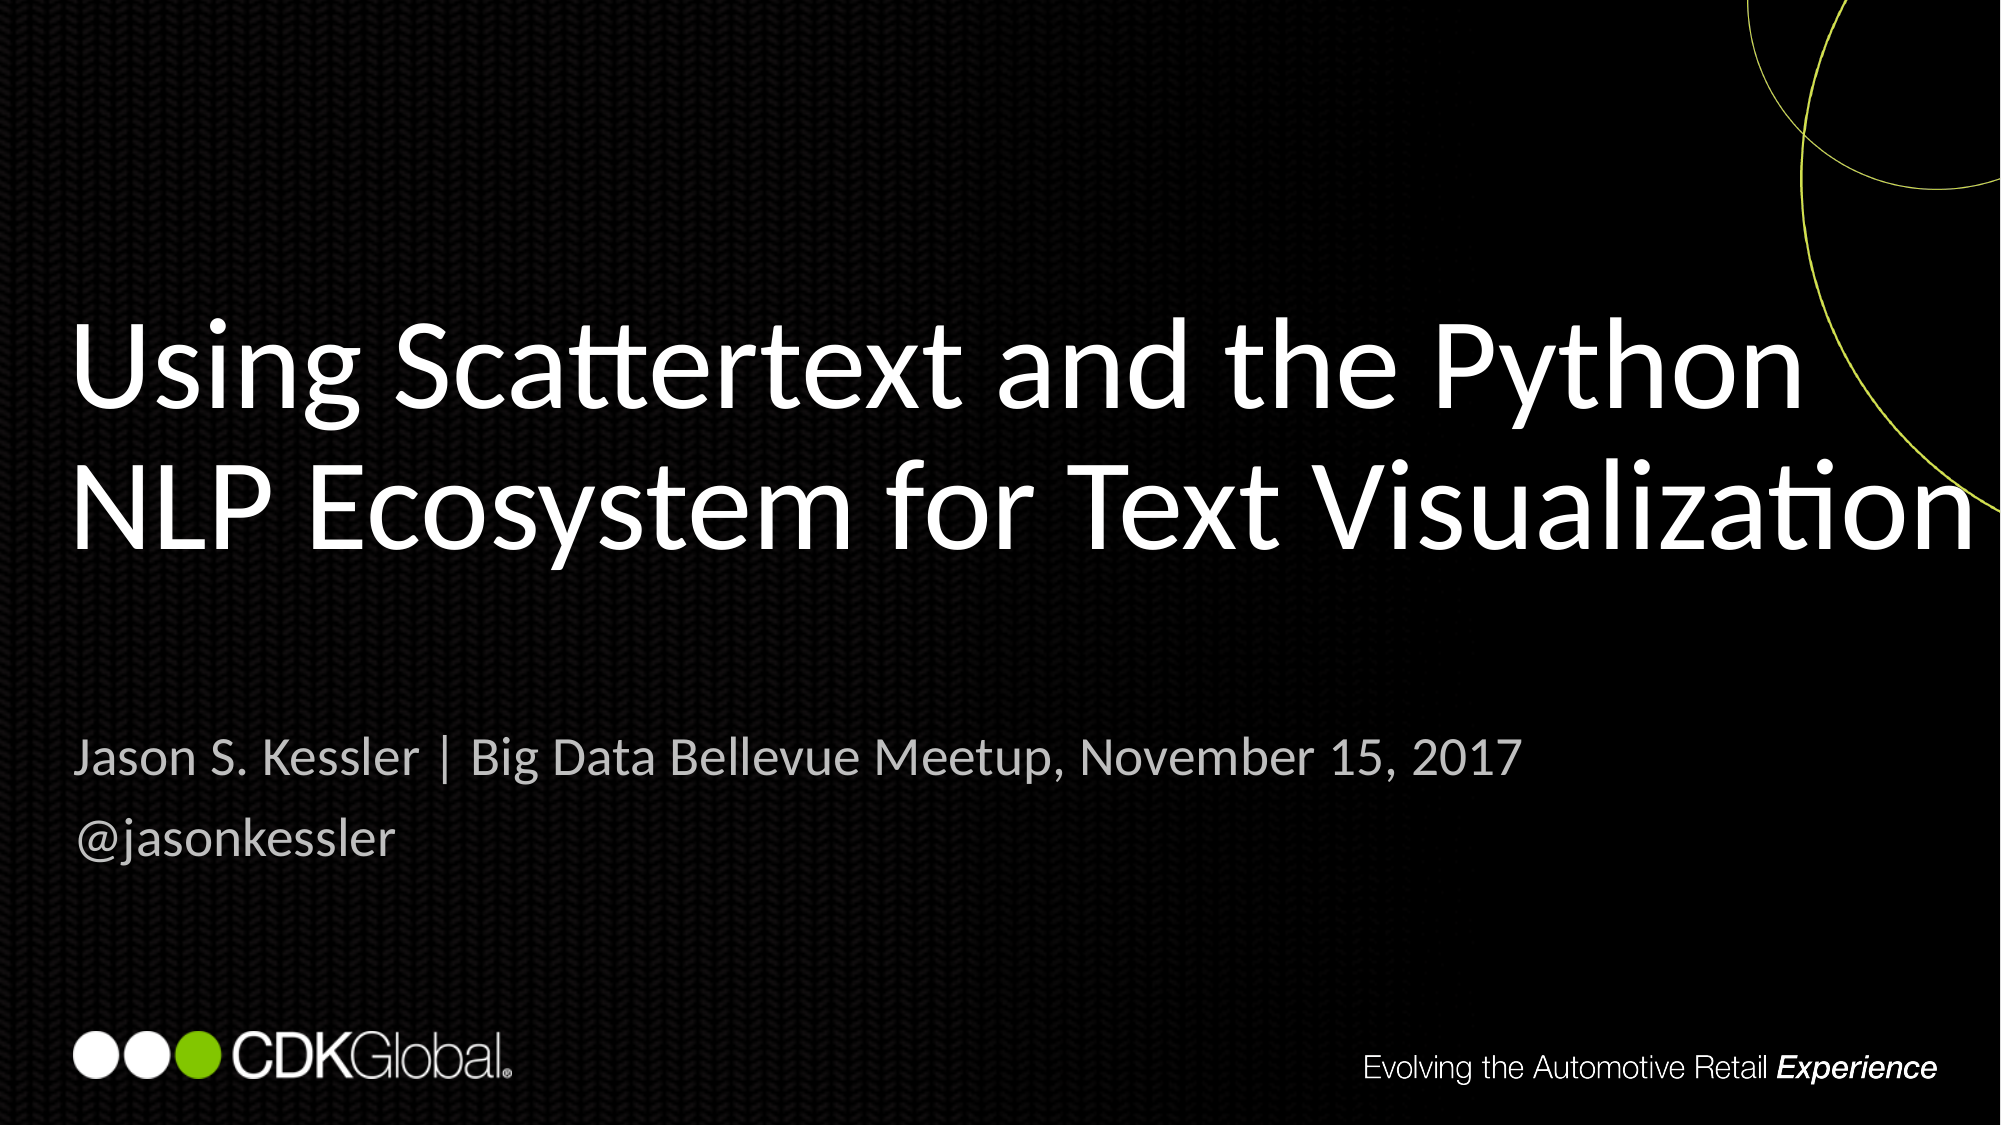

Using Scattertext and the Python NLP Ecosystem for Text Visualization
Jason S. Kessler | Big Data Bellevue Meetup, November 15, 2017
@jasonkessler